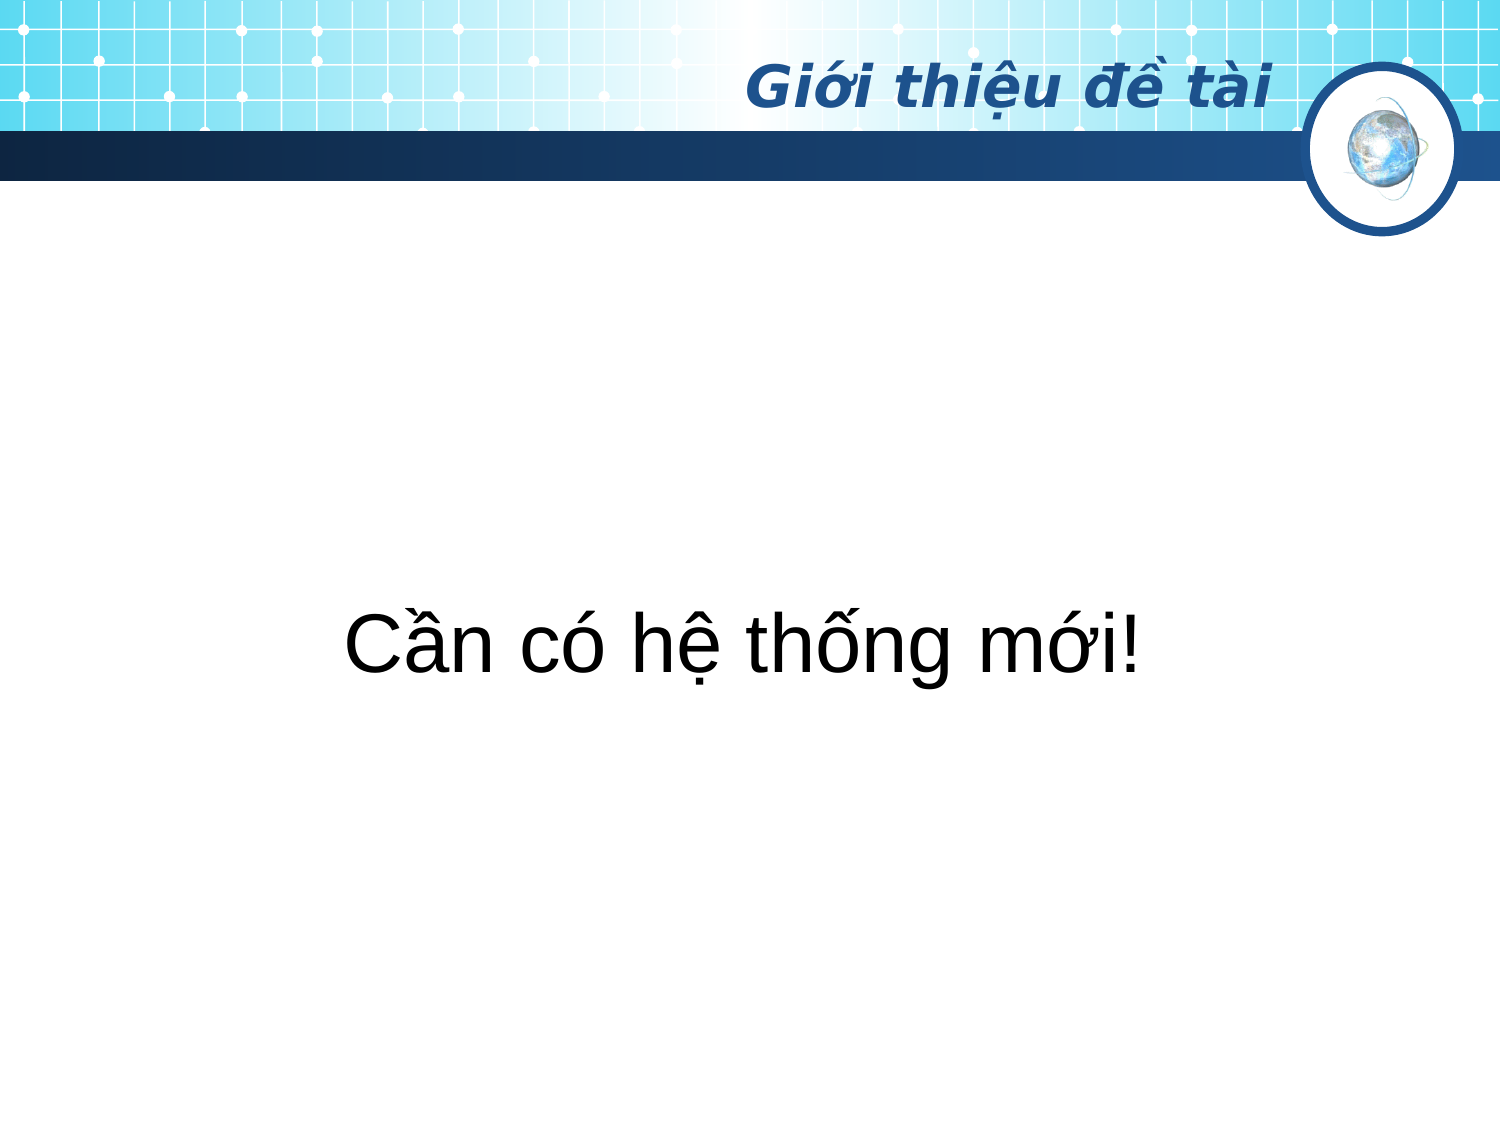

# Giới thiệu đề tài

Cần có hệ thống mới!